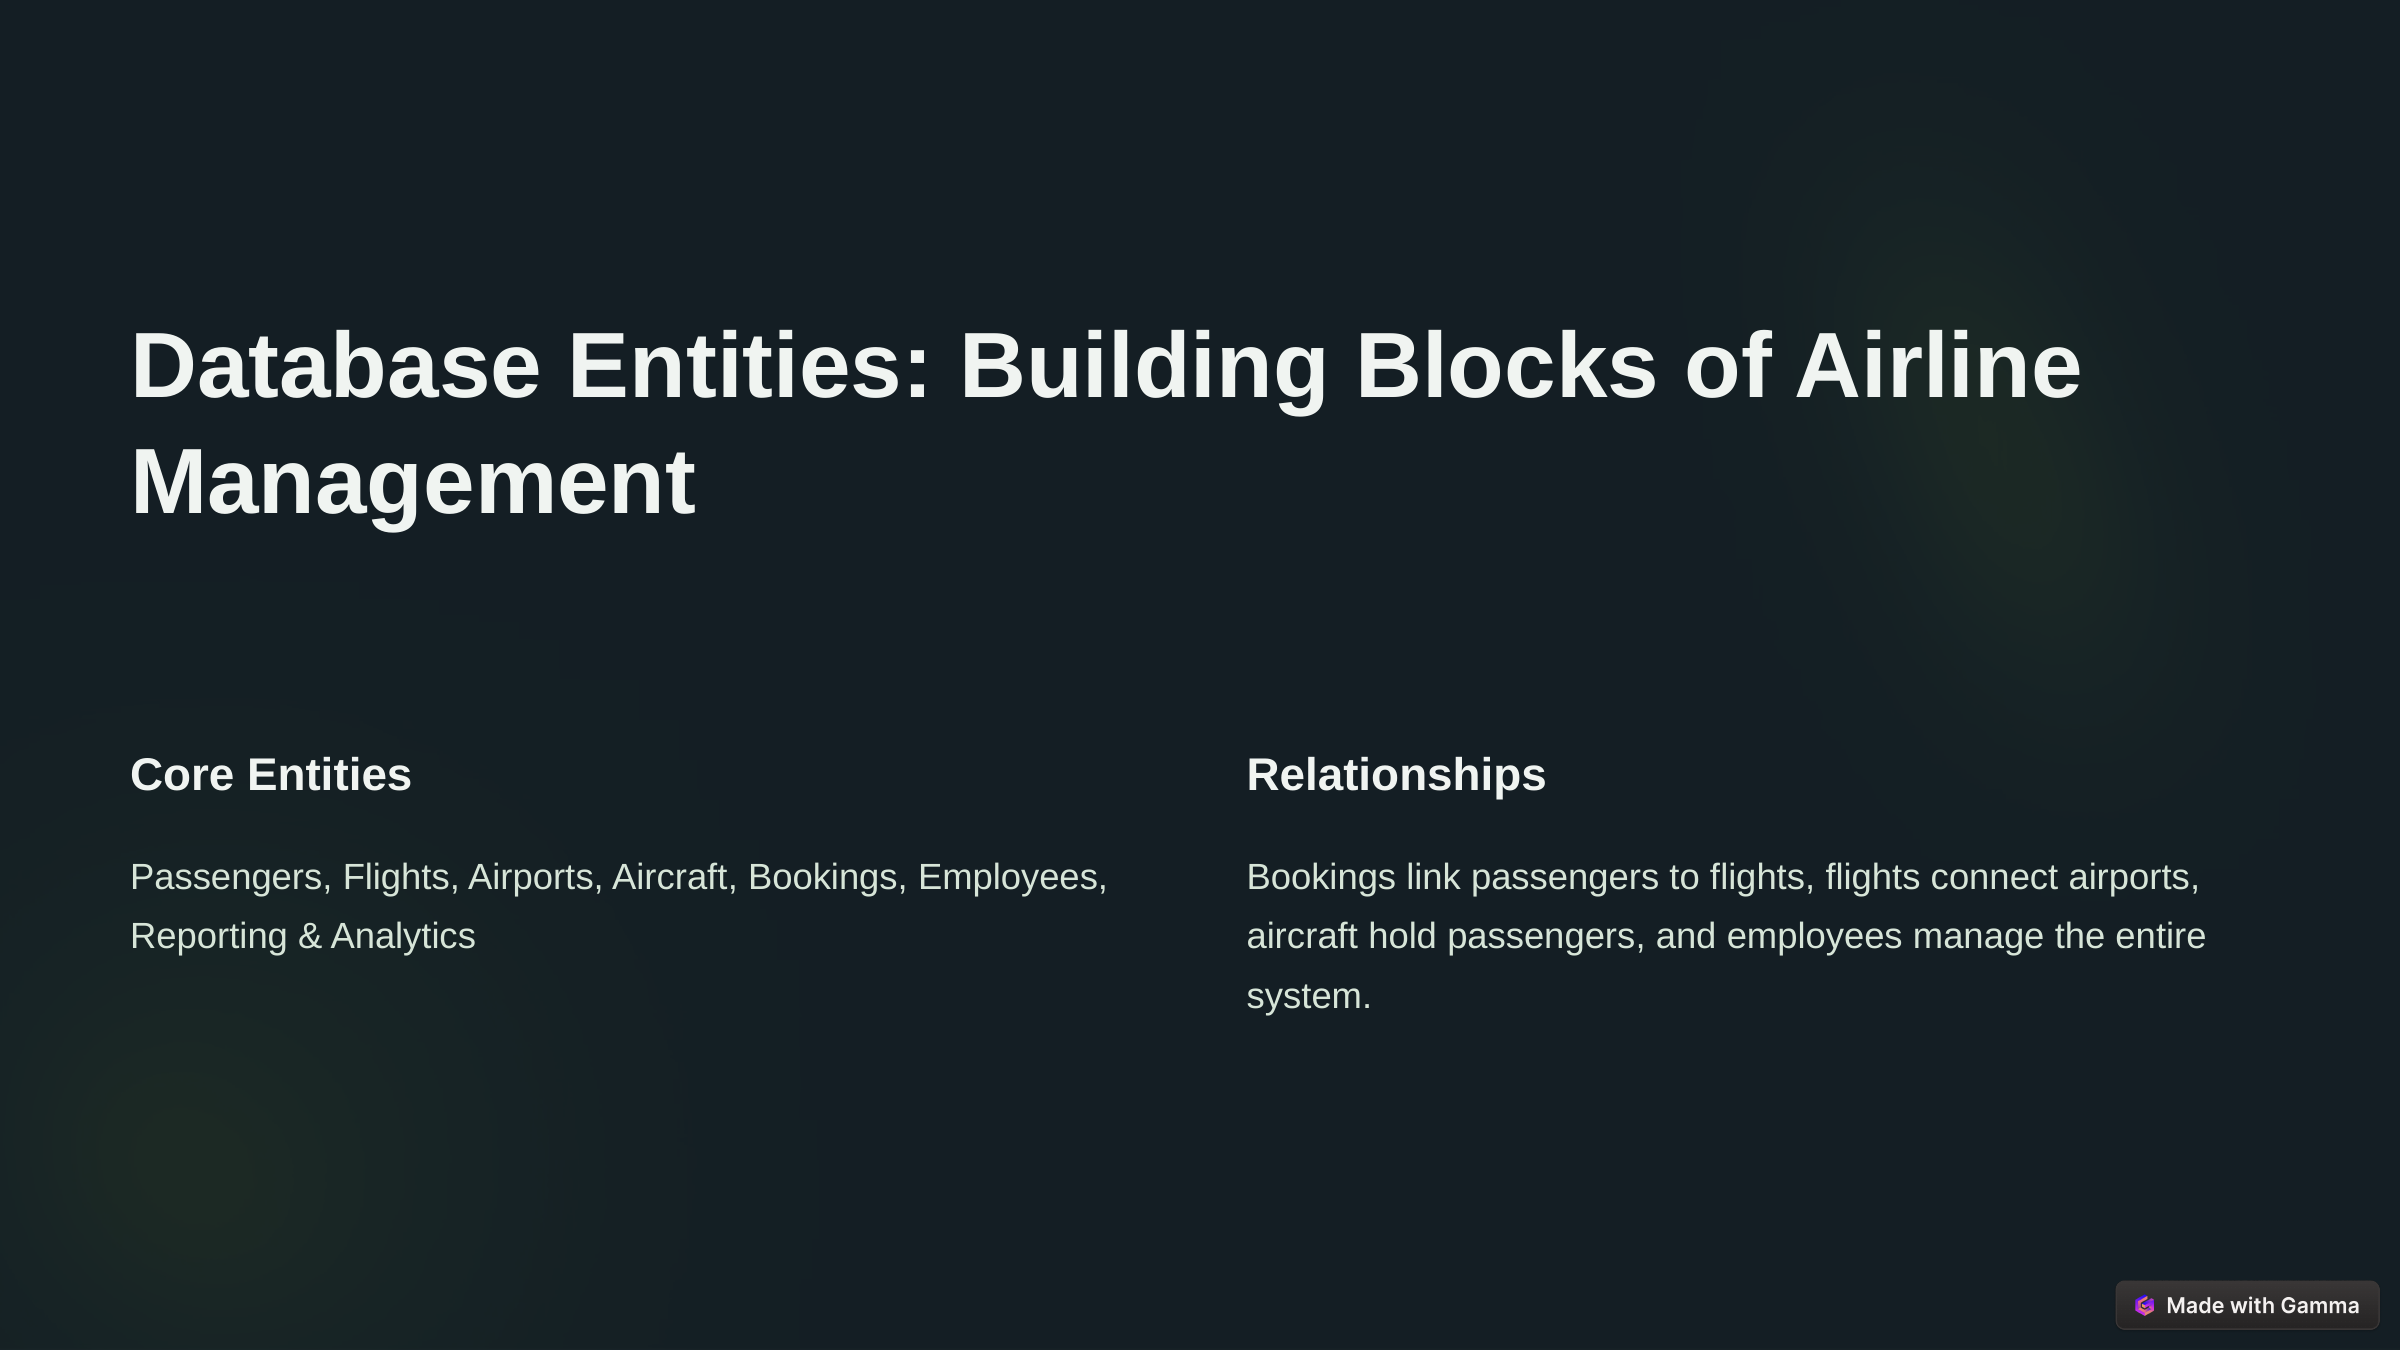

Database Entities: Building Blocks of Airline Management
Core Entities
Relationships
Passengers, Flights, Airports, Aircraft, Bookings, Employees, Reporting & Analytics
Bookings link passengers to flights, flights connect airports, aircraft hold passengers, and employees manage the entire system.